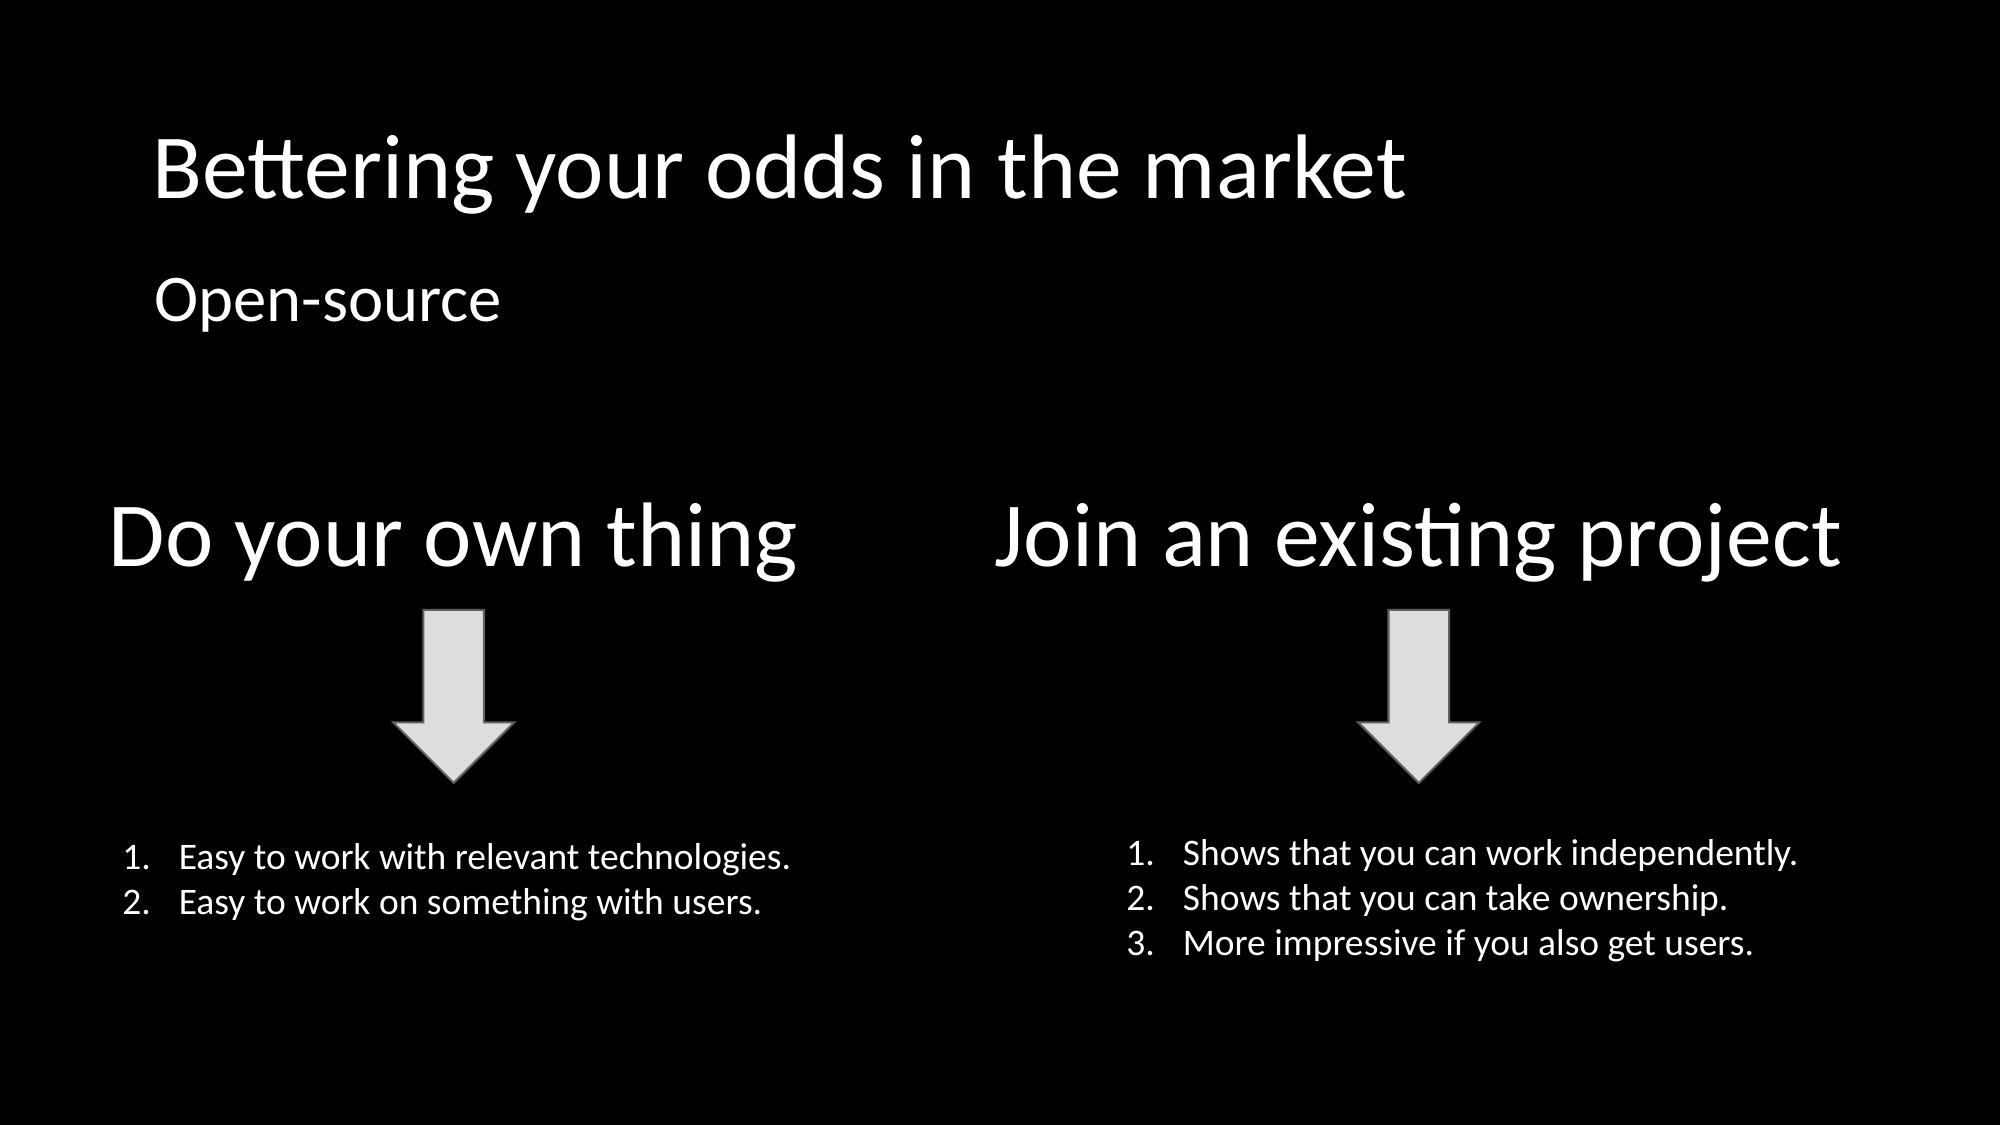

# Bettering your odds in the market
Open-source
Join an existing project
Do your own thing

Shows that you can work independently.
Shows that you can take ownership.
More impressive if you also get users.

Easy to work with relevant technologies.
Easy to work on something with users.